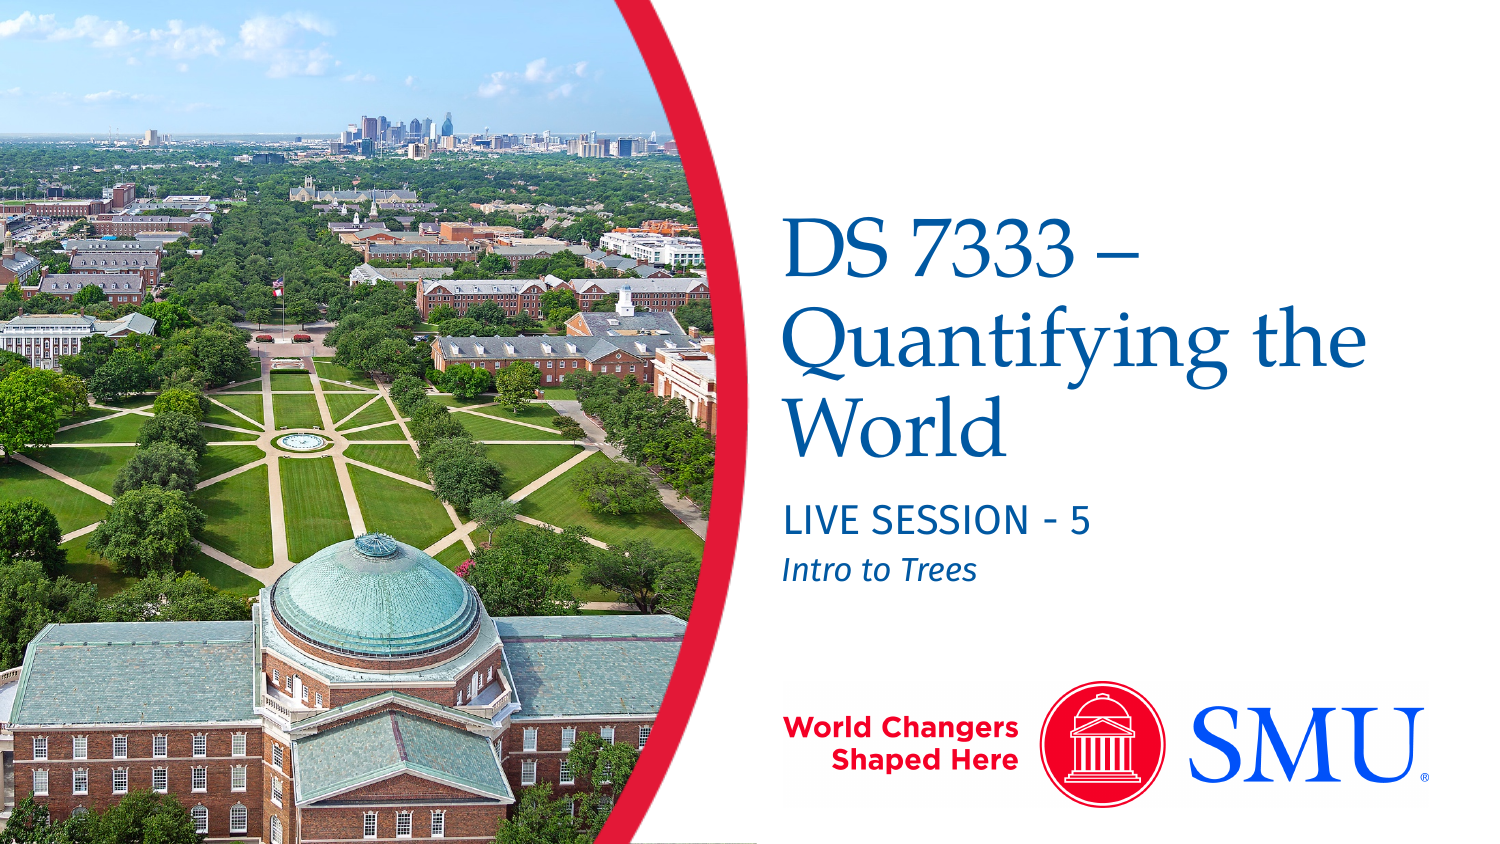

# DS 7333 – Quantifying the World
Live session - 5
Intro to Trees